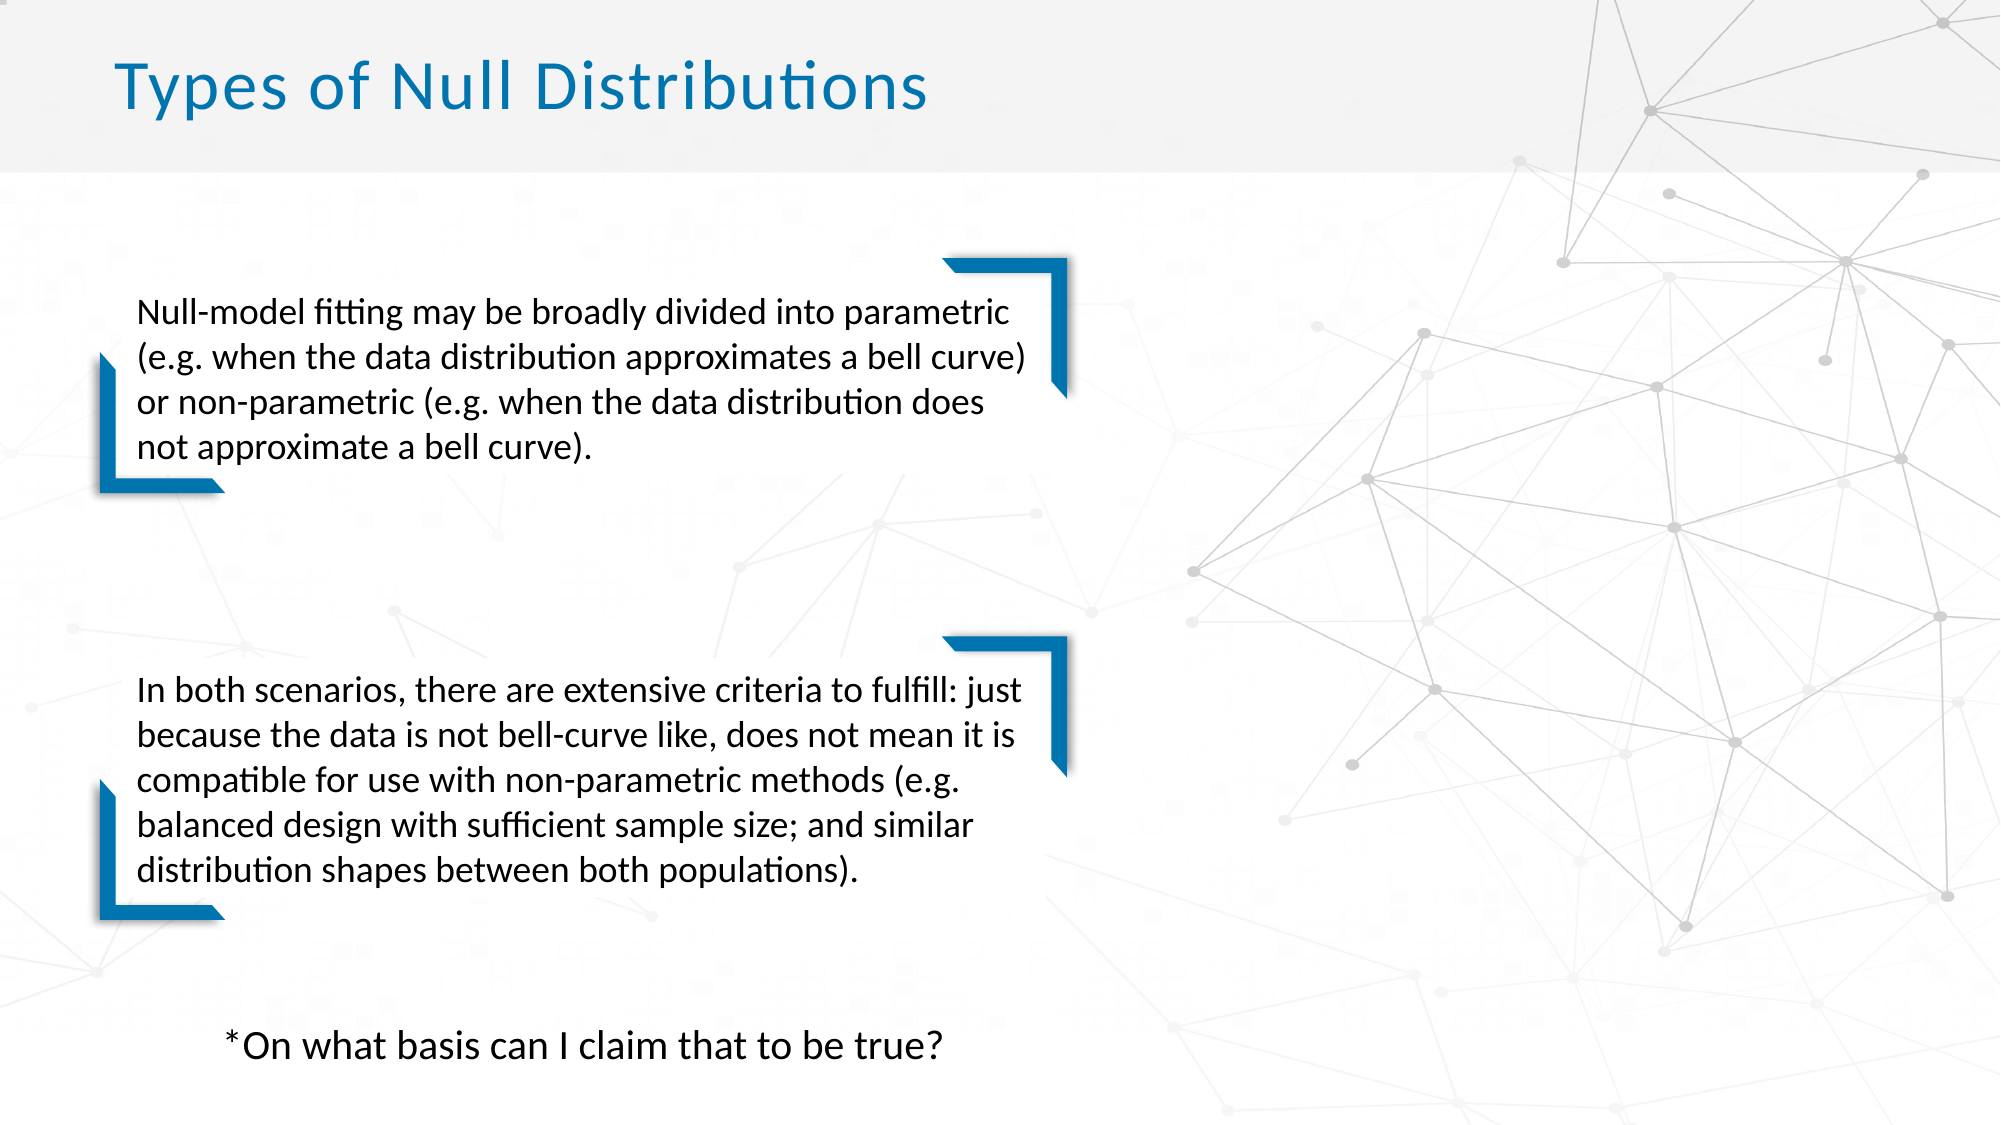

# Types of Null Distributions

Null-model fitting may be broadly divided into parametric (e.g. when the data distribution approximates a bell curve) or non-parametric (e.g. when the data distribution does not approximate a bell curve).

In both scenarios, there are extensive criteria to fulfill: just because the data is not bell-curve like, does not mean it is compatible for use with non-parametric methods (e.g. balanced design with sufficient sample size; and similar distribution shapes between both populations).

*On what basis can I claim that to be true?